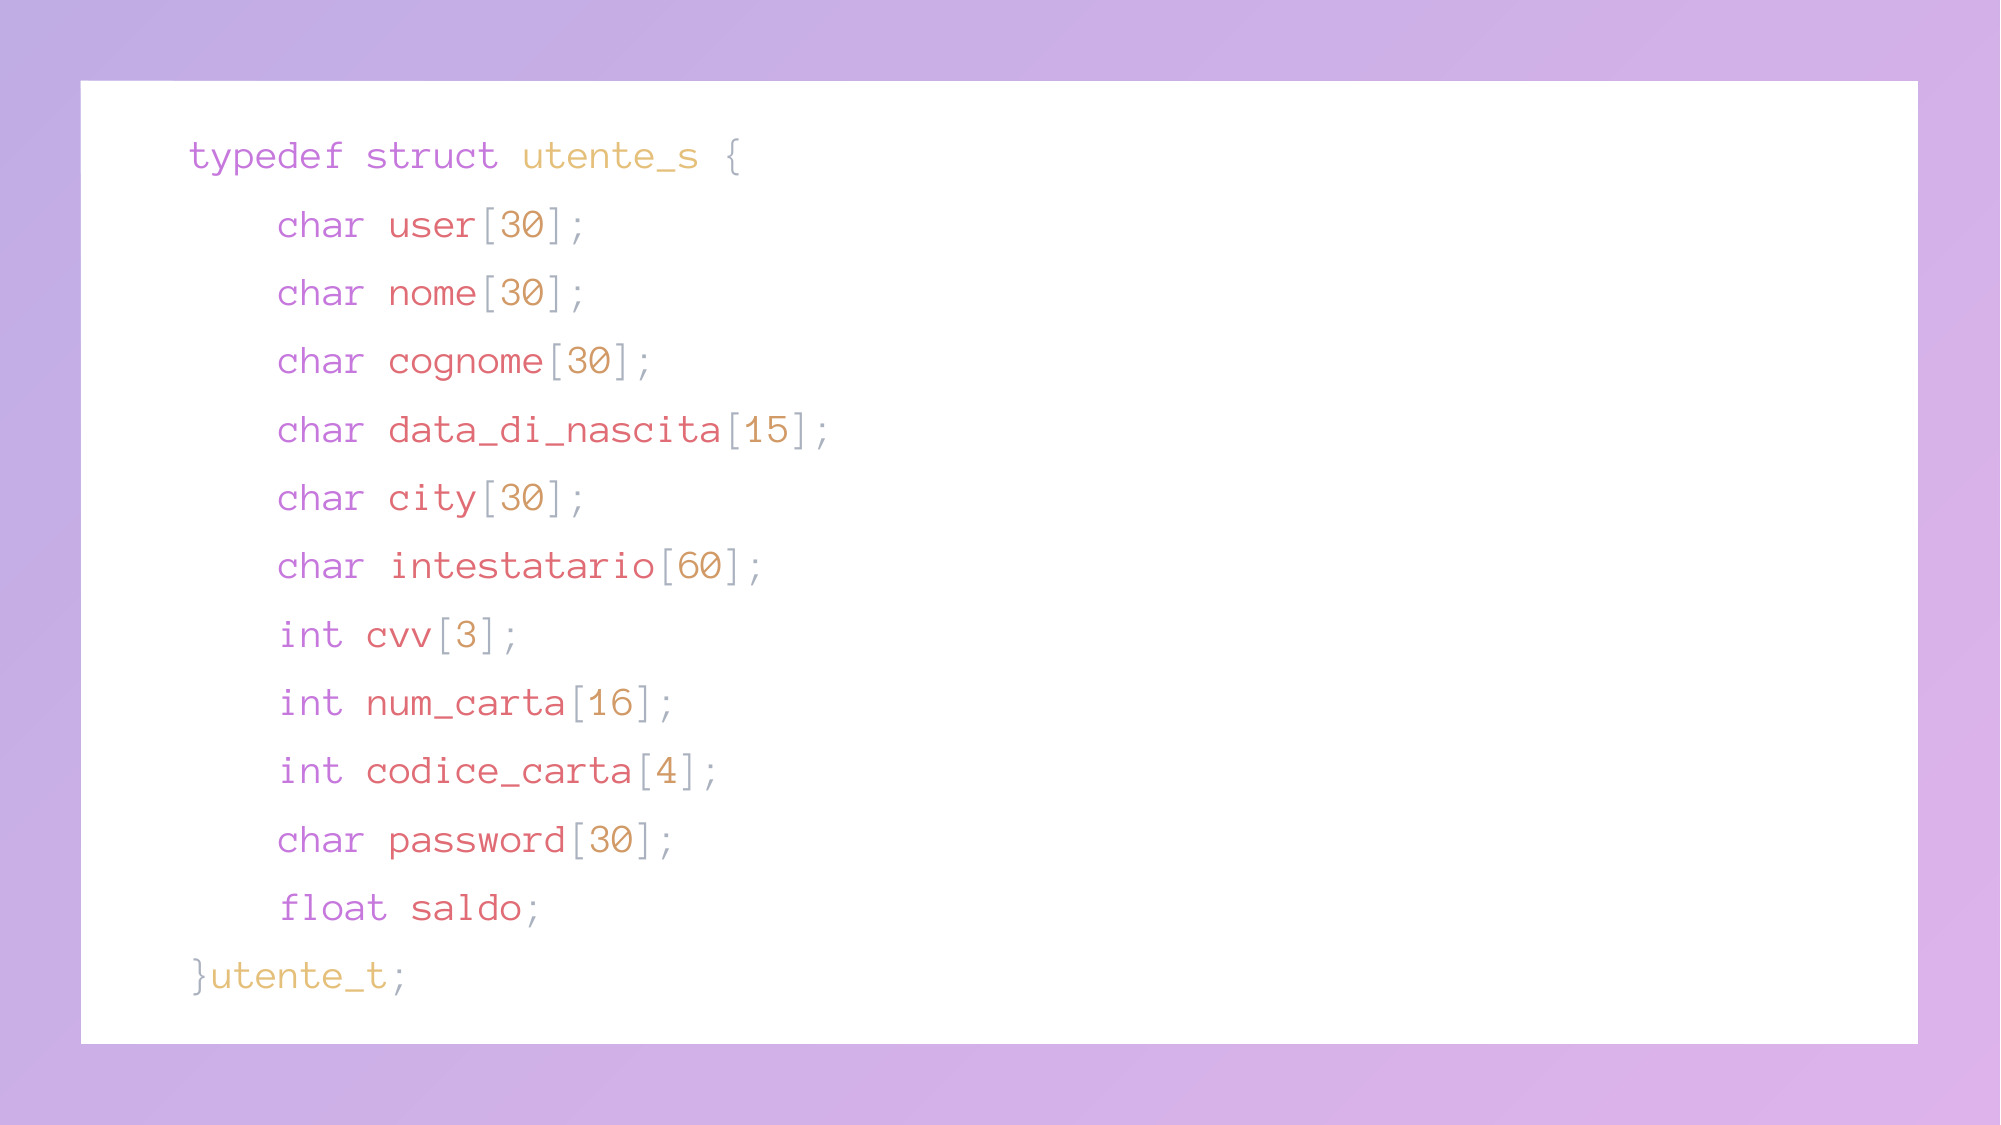

typedef struct utente_s {
    char user[30];
    char nome[30];
    char cognome[30];
    char data_di_nascita[15];
    char city[30];
    char intestatario[60];
    int cvv[3];
    int num_carta[16];
    int codice_carta[4];
    char password[30];
    float saldo;
}utente_t;